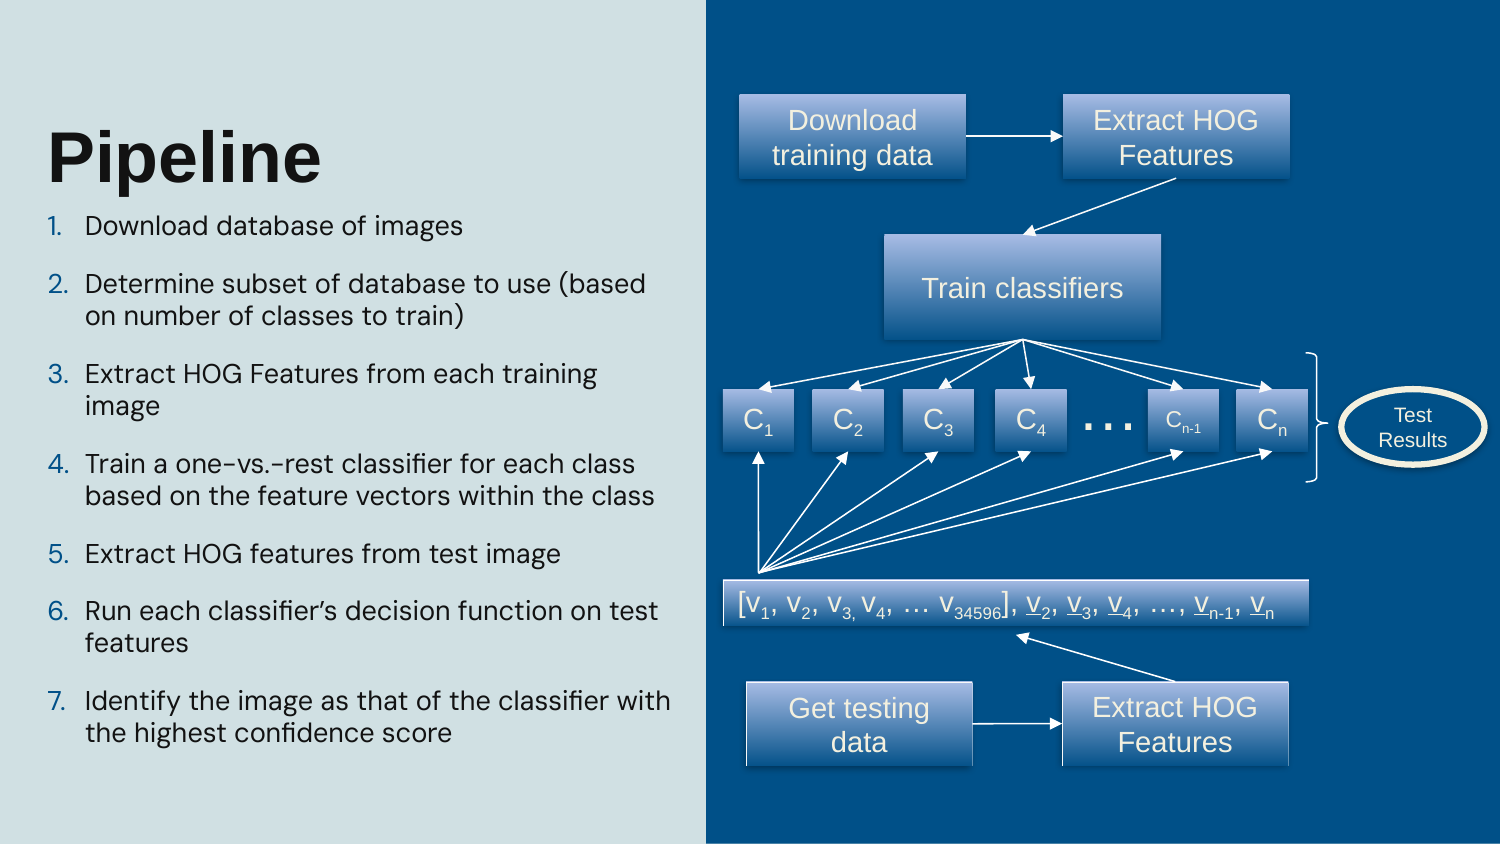

# Pipeline
Download training data
Extract HOG Features
Download database of images
Determine subset of database to use (based on number of classes to train)
Extract HOG Features from each training image
Train a one-vs.-rest classifier for each class based on the feature vectors within the class
Extract HOG features from test image
Run each classifier’s decision function on test features
Identify the image as that of the classifier with the highest confidence score
Train classifiers

…
Cn-1
Test Results
C1
Cn
C3
C4
C2
[v1, v2, v3, v4, … v34596], v2, v3, v4, …, vn-1, vn
Extract HOG Features
Get testing data